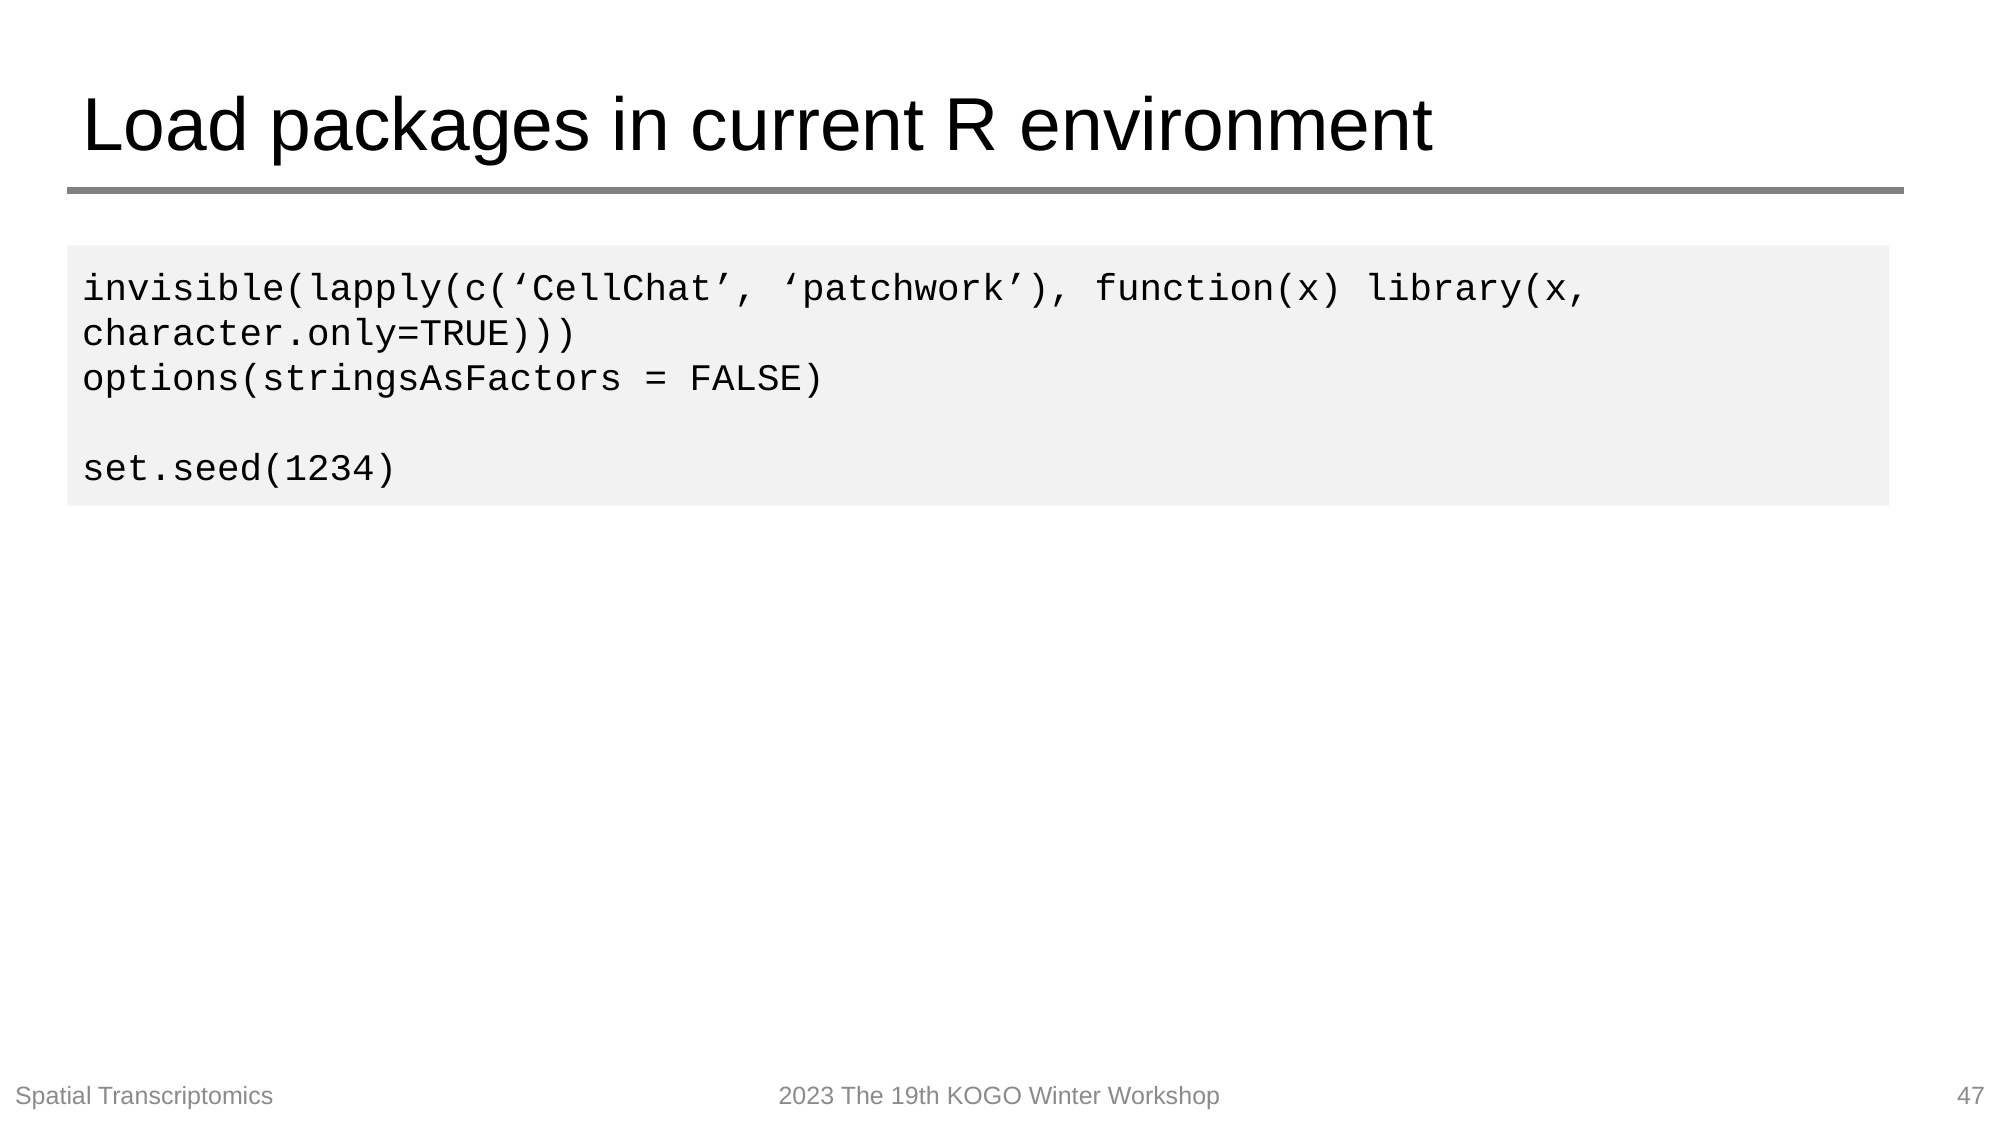

# Load packages in current R environment
invisible(lapply(c(‘CellChat’, ‘patchwork’), function(x) library(x, character.only=TRUE)))
options(stringsAsFactors = FALSE)

set.seed(1234)
Spatial Transcriptomics
2023 The 19th KOGO Winter Workshop
47